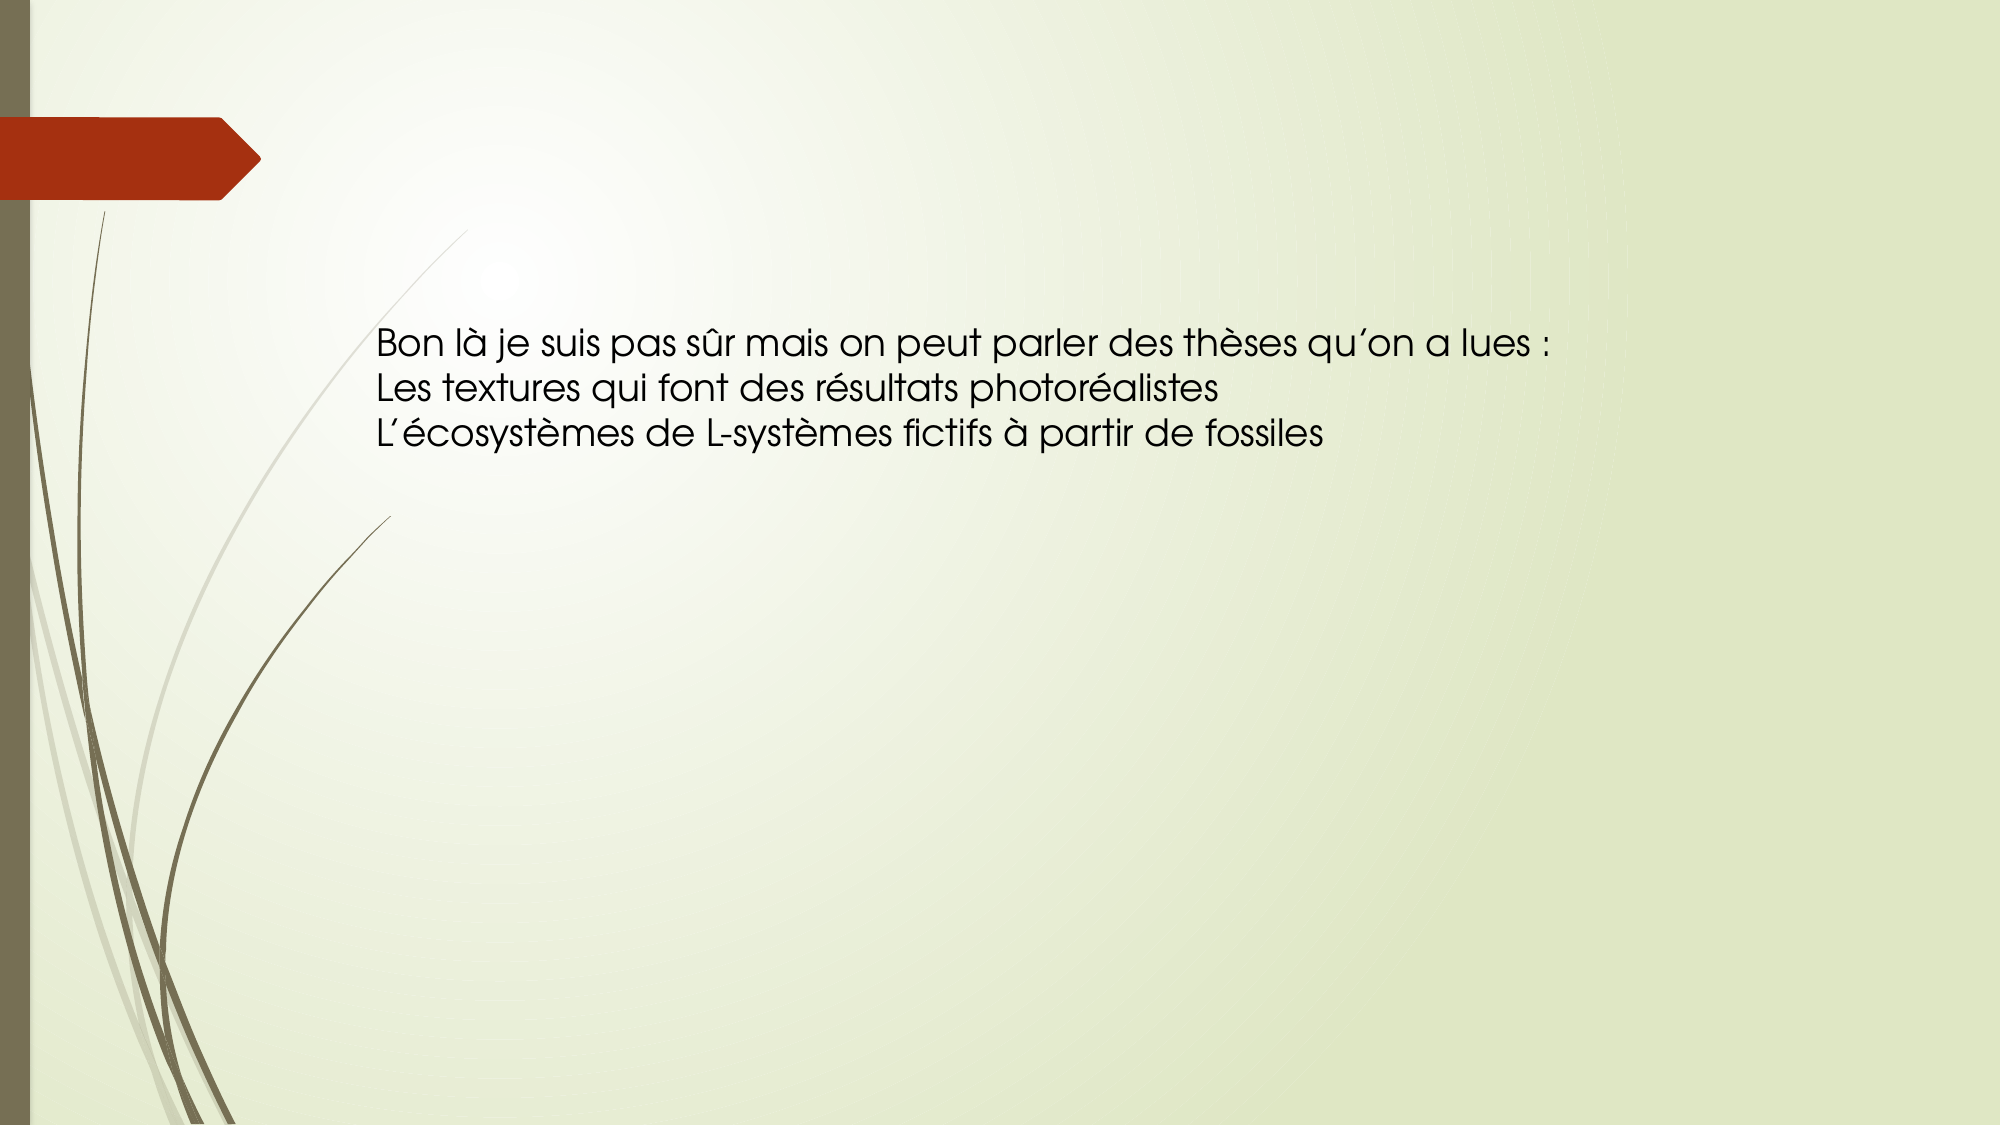

Bon là je suis pas sûr mais on peut parler des thèses qu’on a lues :
Les textures qui font des résultats photoréalistes
L’écosystèmes de L-systèmes fictifs à partir de fossiles